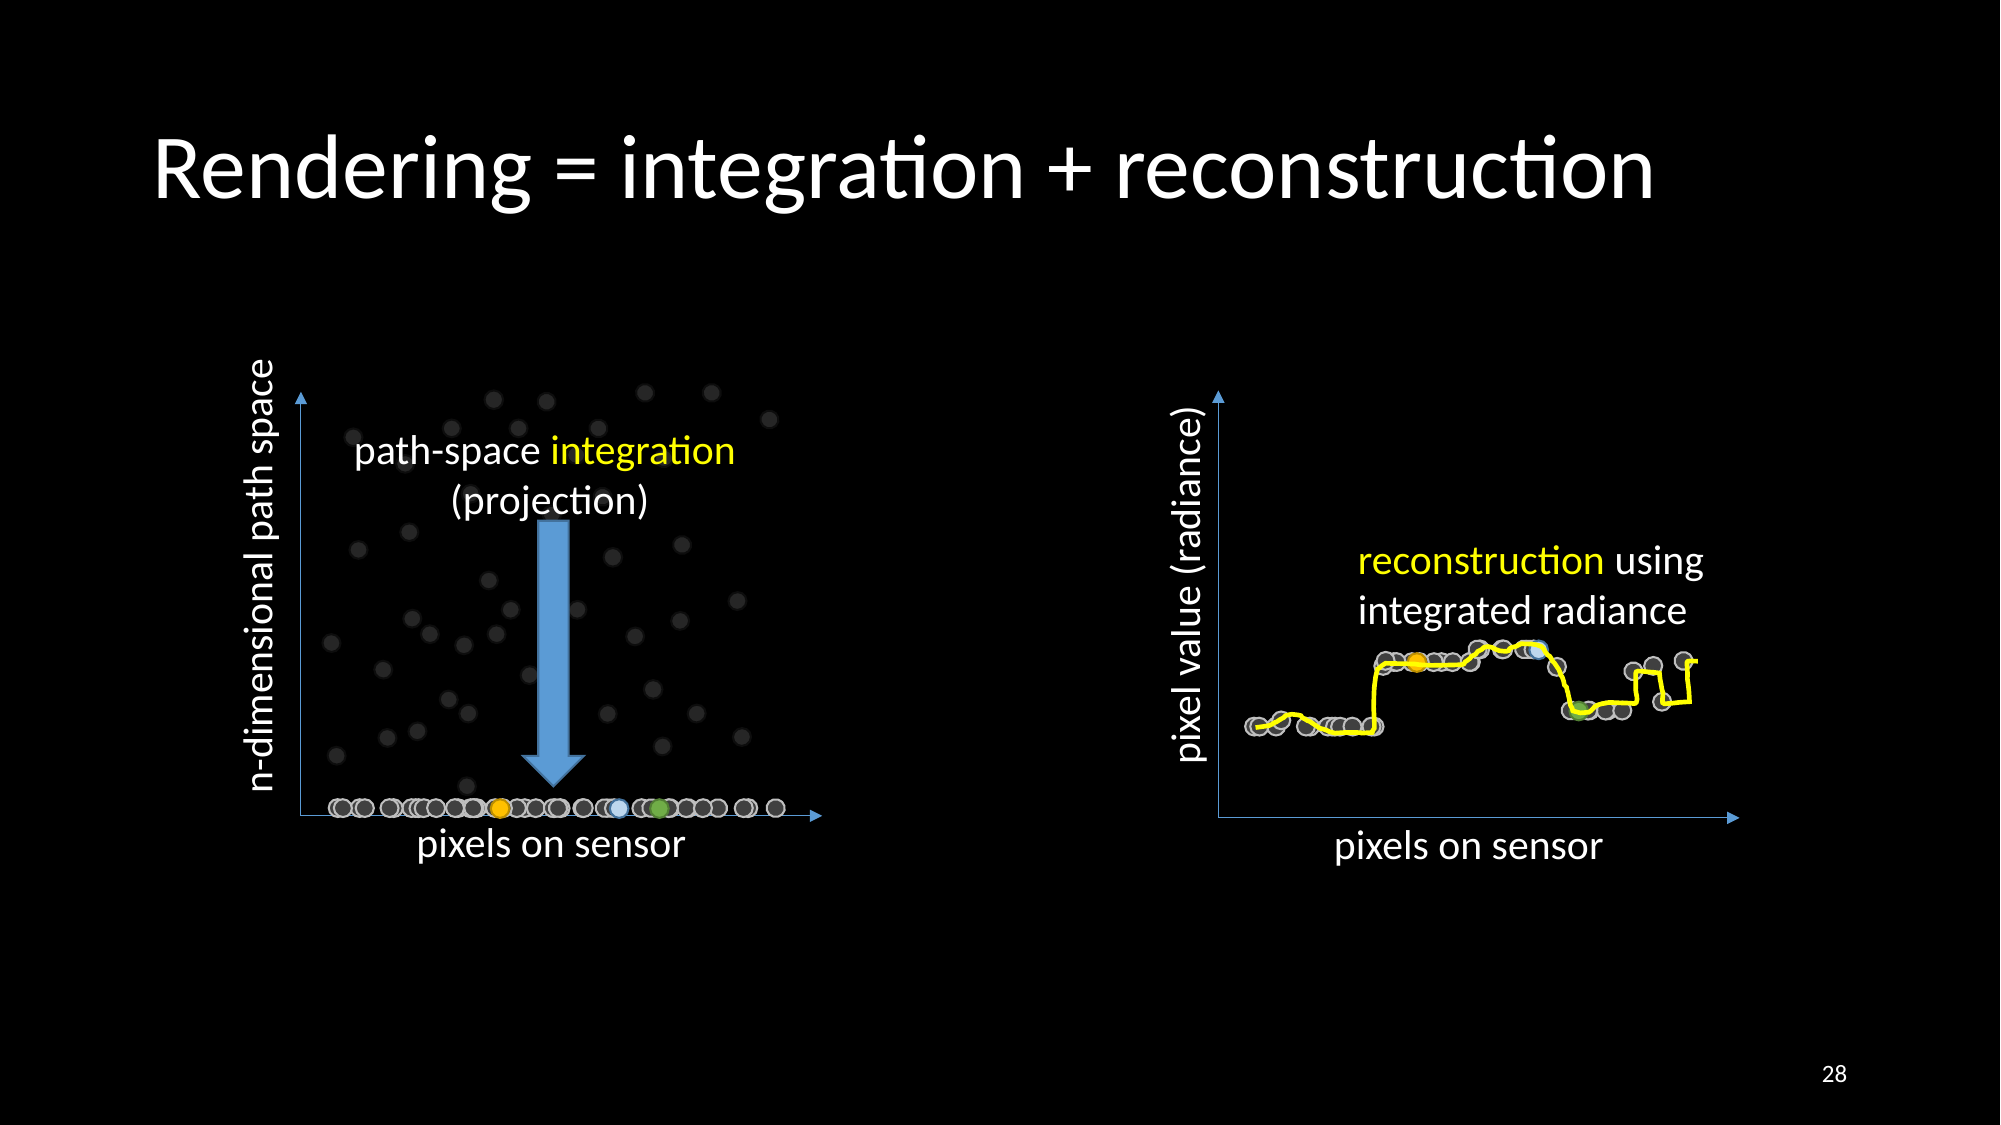

# Rendering = integration + reconstruction

path-space integration
 (projection)

pixel value (radiance)
reconstruction using
integrated radiance
n-dimensional path space

pixels on sensor
pixels on sensor
28